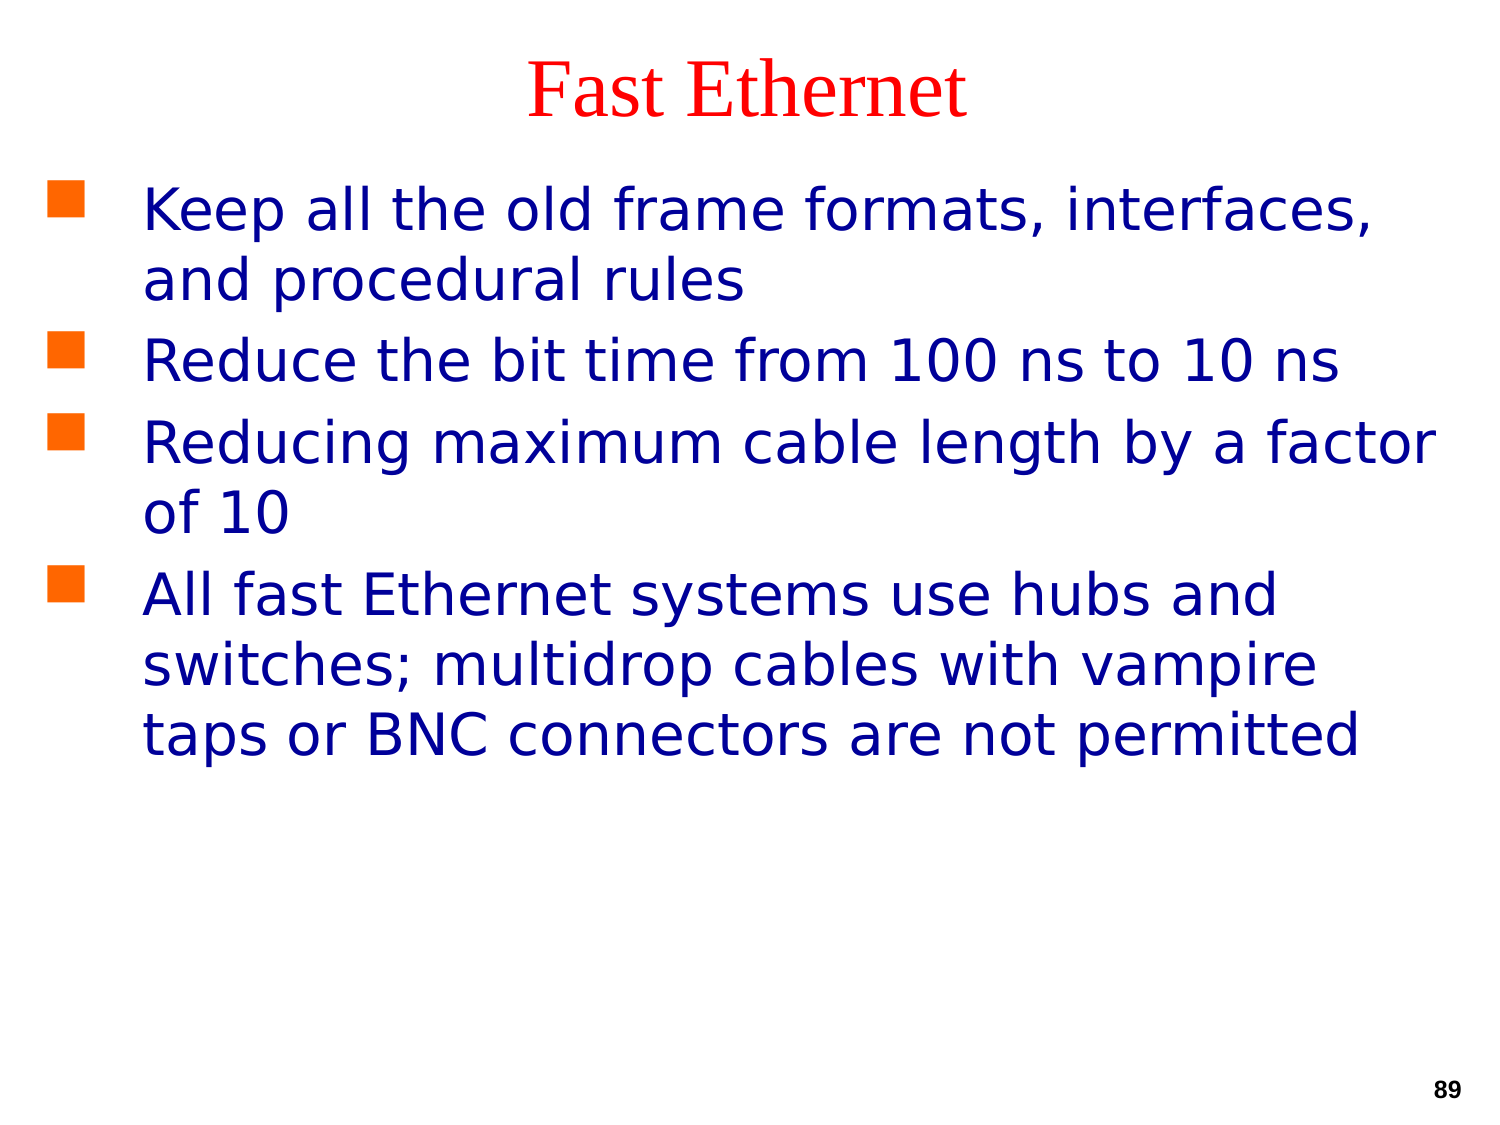

# Fast Ethernet
Keep all the old frame formats, interfaces, and procedural rules
Reduce the bit time from 100 ns to 10 ns
Reducing maximum cable length by a factor of 10
All fast Ethernet systems use hubs and switches; multidrop cables with vampire taps or BNC connectors are not permitted